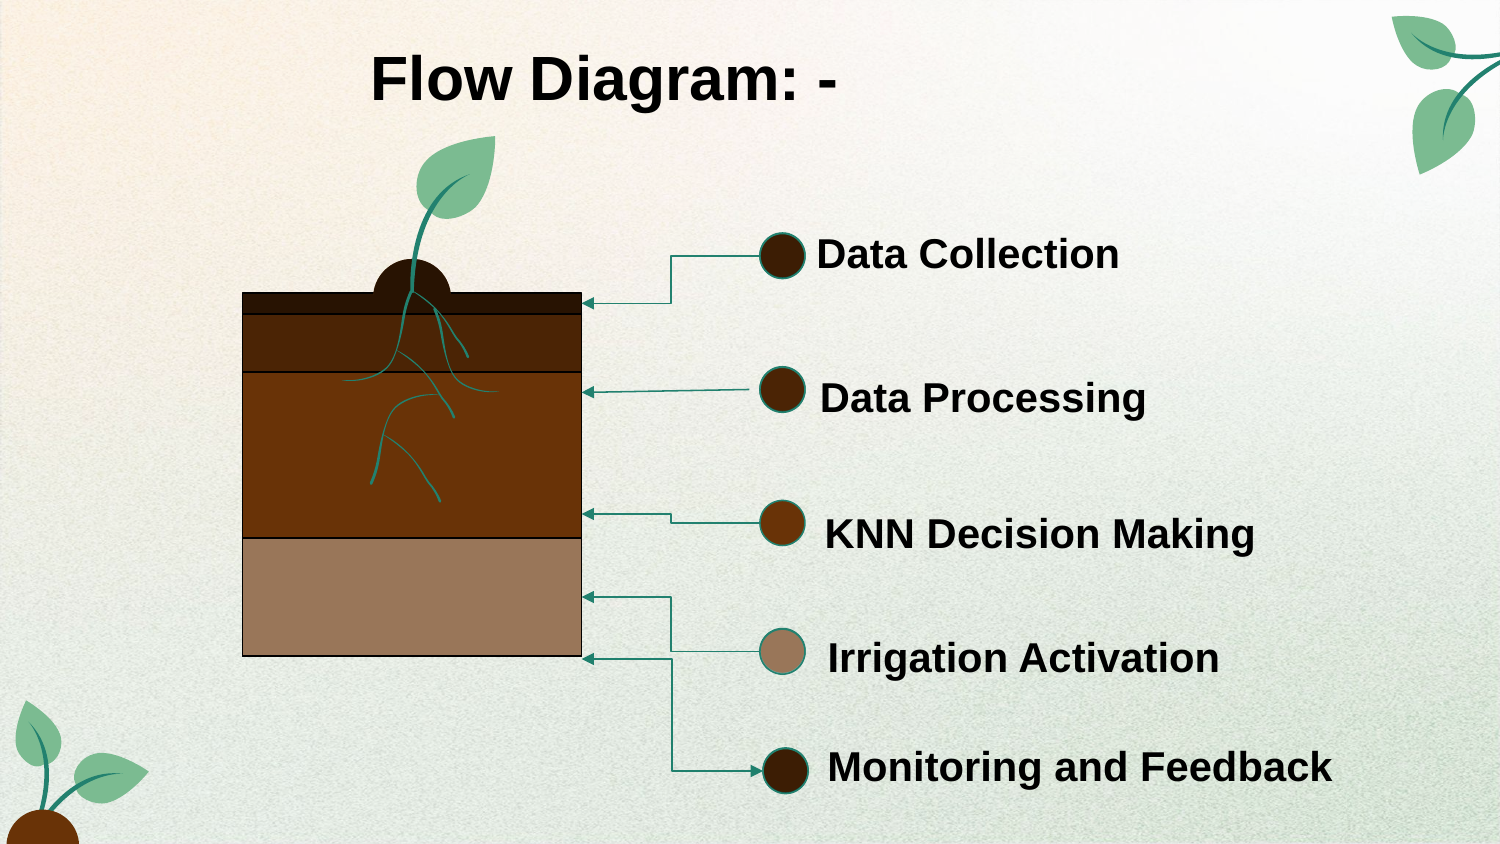

# Flow Diagram: -

Data Collection

Data Processing

KNN Decision Making

Irrigation Activation

Monitoring and Feedback